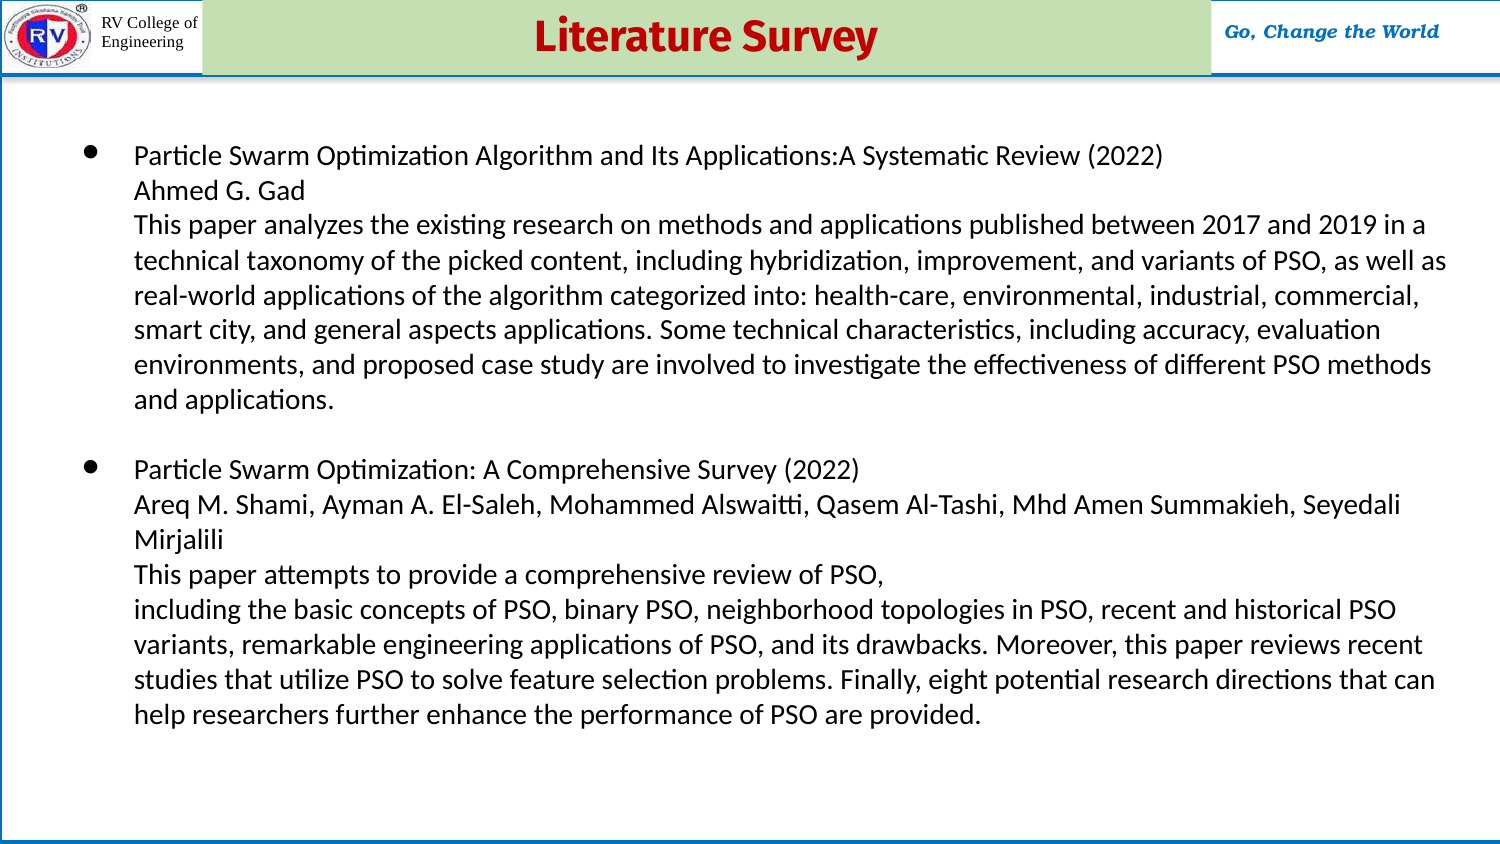

# Literature Survey
Particle Swarm Optimization Algorithm and Its Applications:A Systematic Review (2022)
Ahmed G. Gad
This paper analyzes the existing research on methods and applications published between 2017 and 2019 in a technical taxonomy of the picked content, including hybridization, improvement, and variants of PSO, as well as real-world applications of the algorithm categorized into: health-care, environmental, industrial, commercial, smart city, and general aspects applications. Some technical characteristics, including accuracy, evaluation environments, and proposed case study are involved to investigate the effectiveness of different PSO methods and applications.

Particle Swarm Optimization: A Comprehensive Survey (2022)
Areq M. Shami, Ayman A. El-Saleh, Mohammed Alswaitti, Qasem Al-Tashi, Mhd Amen Summakieh, Seyedali Mirjalili
This paper attempts to provide a comprehensive review of PSO,
including the basic concepts of PSO, binary PSO, neighborhood topologies in PSO, recent and historical PSO variants, remarkable engineering applications of PSO, and its drawbacks. Moreover, this paper reviews recent studies that utilize PSO to solve feature selection problems. Finally, eight potential research directions that can help researchers further enhance the performance of PSO are provided.